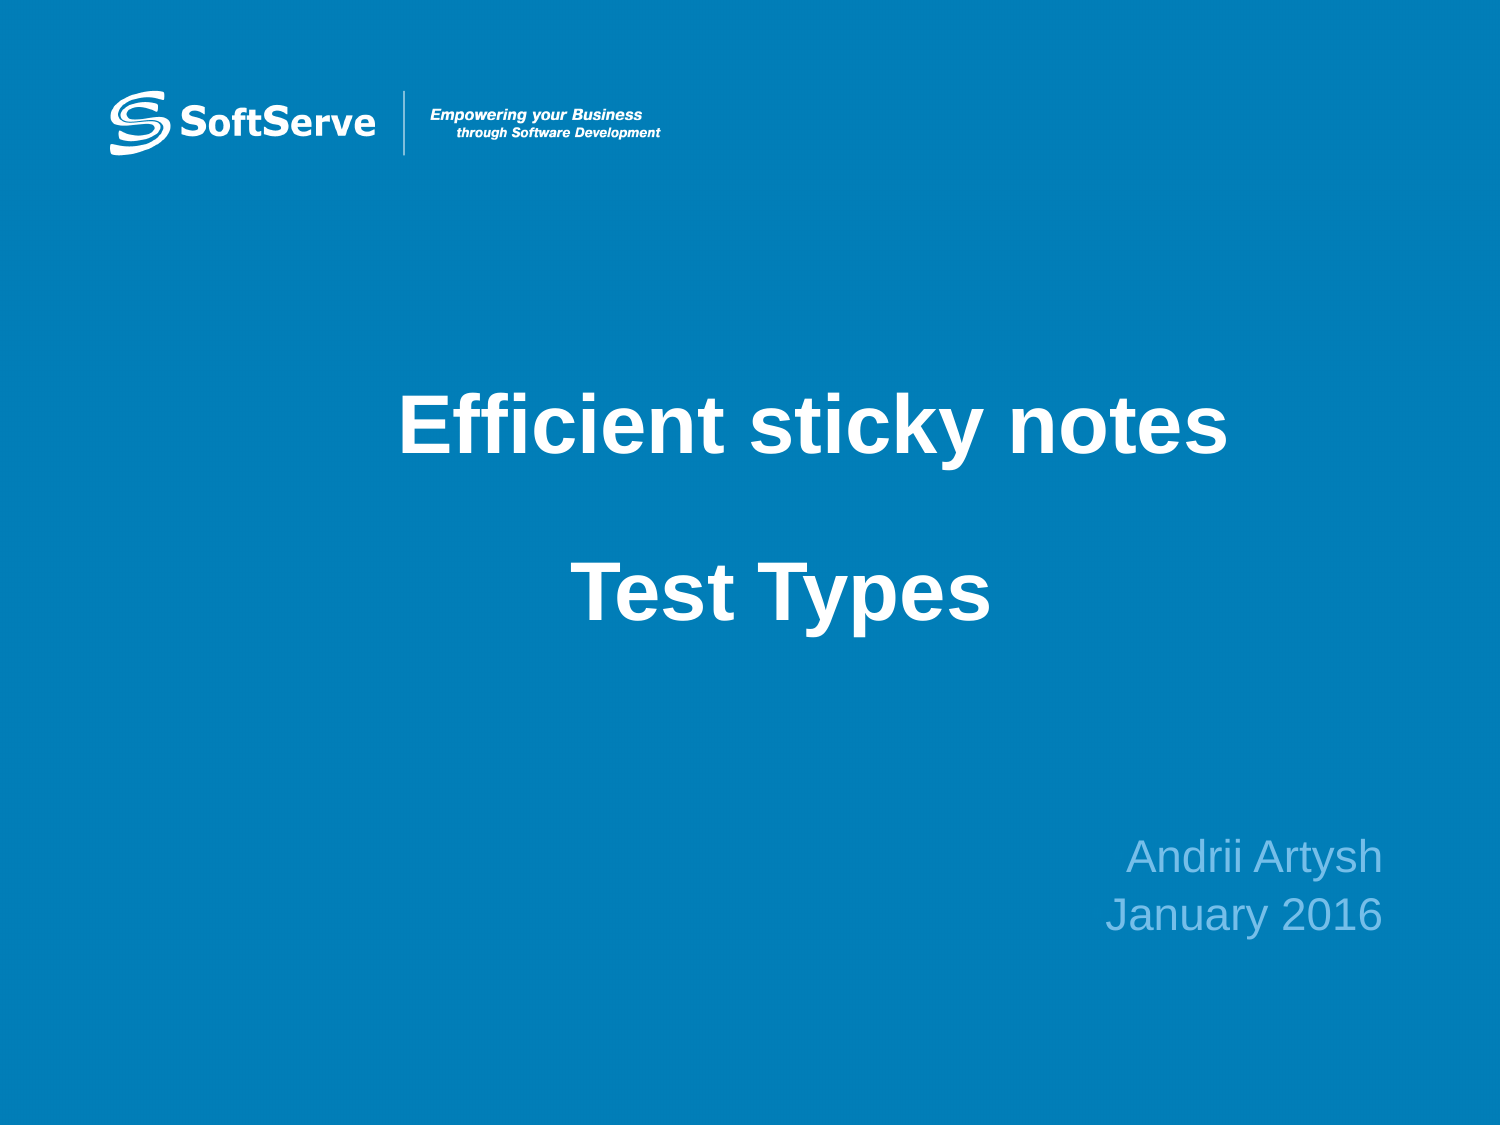

Efficient sticky notes
# Test Types
Andrii Artysh
January 2016